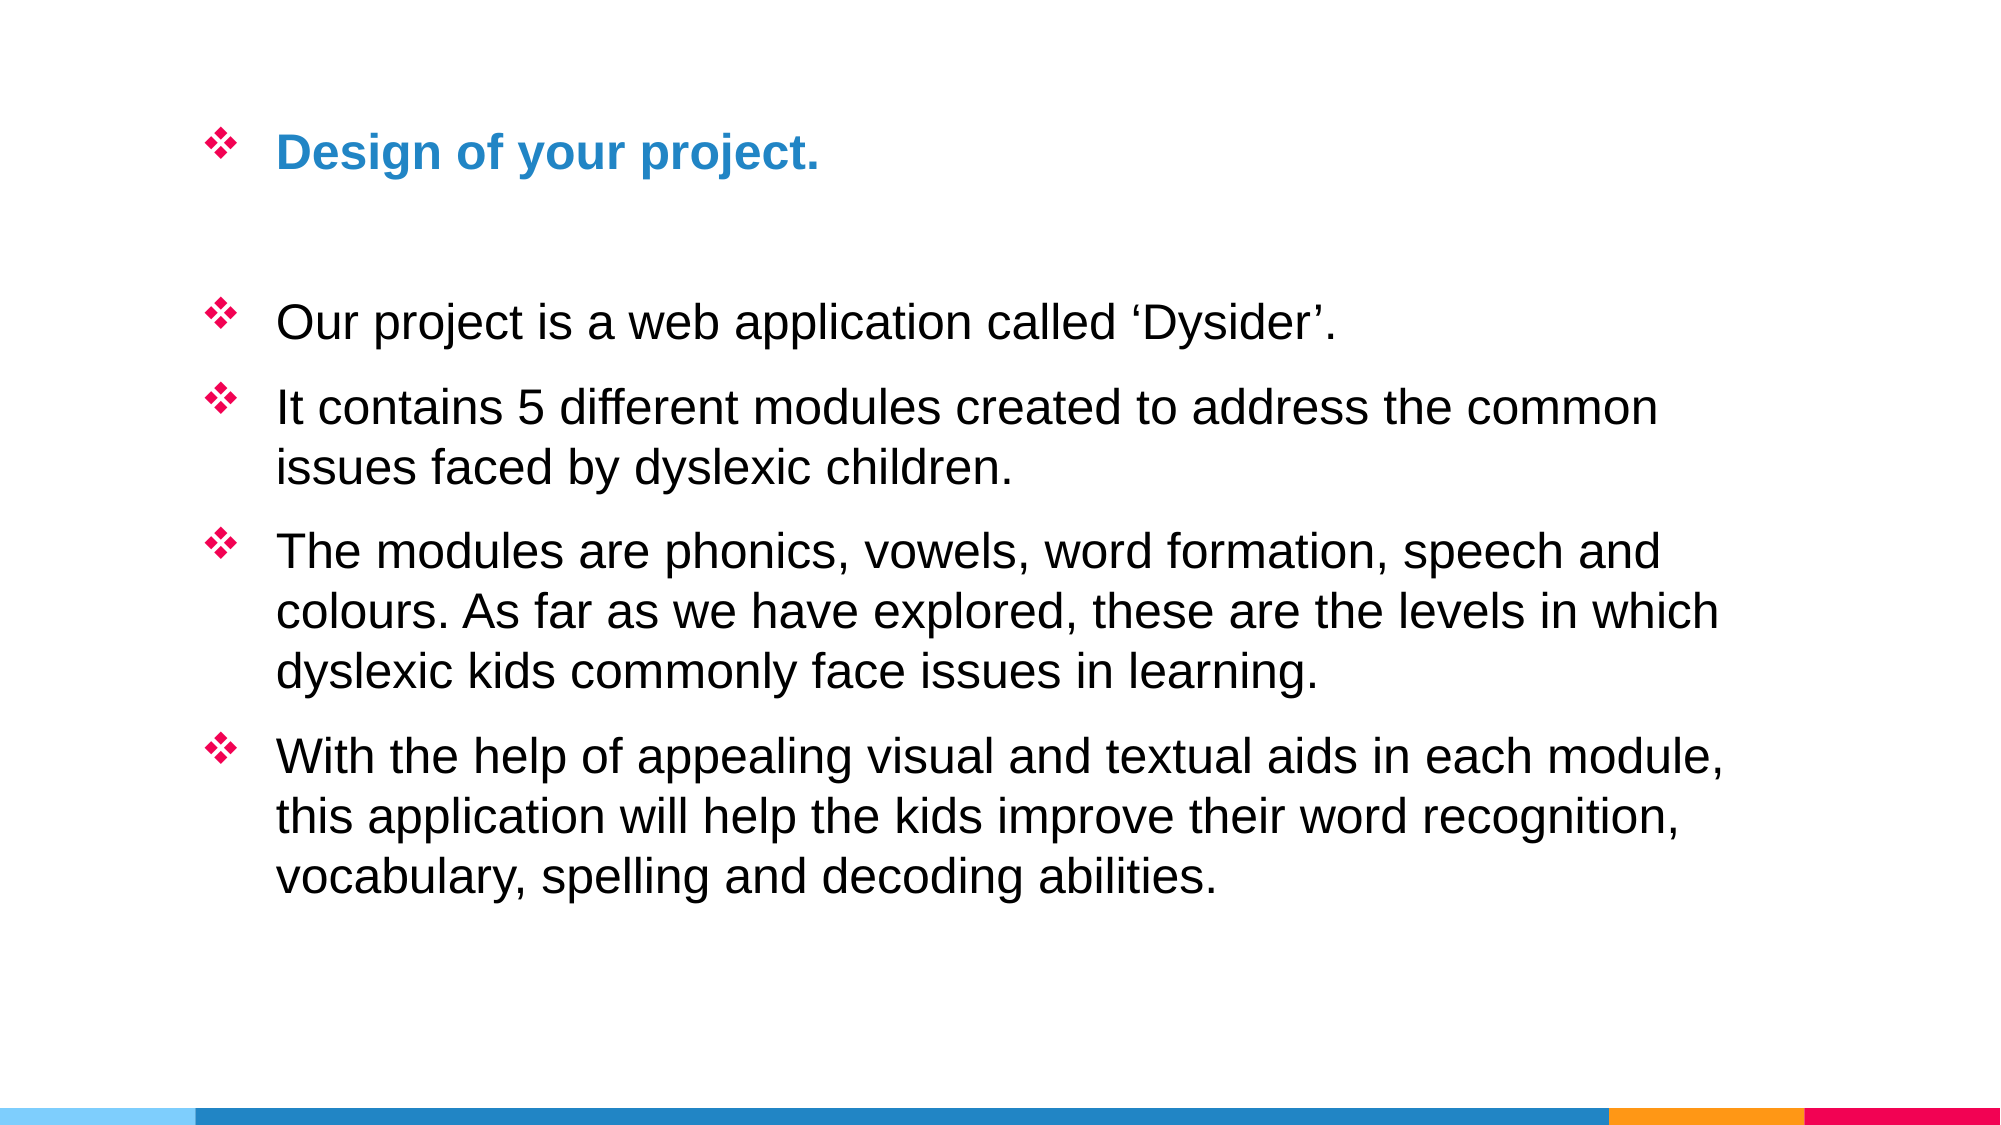

# Design of your project.
Our project is a web application called ‘Dysider’.
It contains 5 different modules created to address the common issues faced by dyslexic children.
The modules are phonics, vowels, word formation, speech and colours. As far as we have explored, these are the levels in which dyslexic kids commonly face issues in learning.
With the help of appealing visual and textual aids in each module, this application will help the kids improve their word recognition, vocabulary, spelling and decoding abilities.